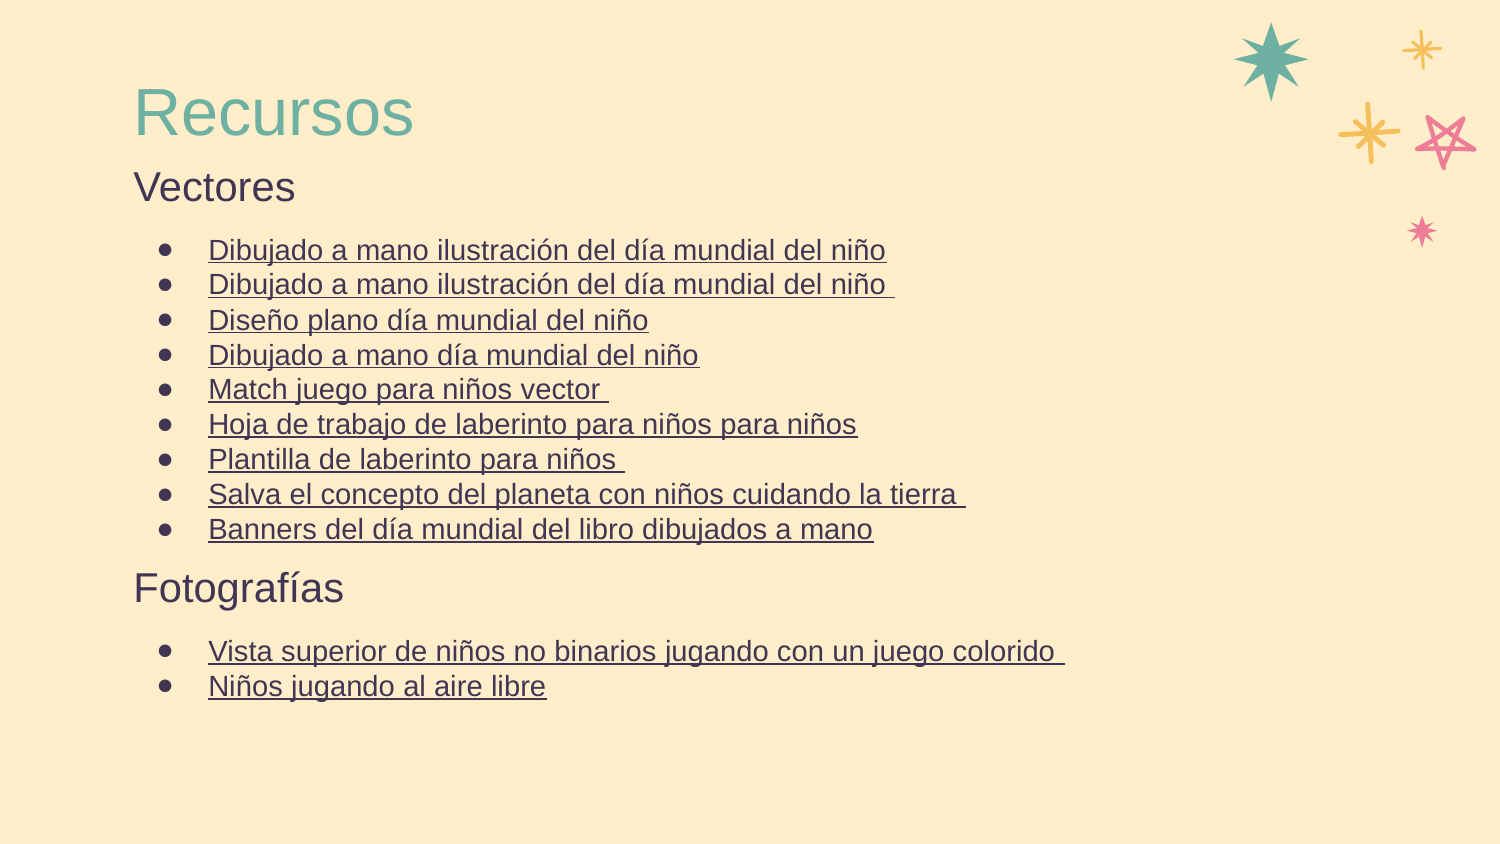

# Recursos
Vectores
Dibujado a mano ilustración del día mundial del niño
Dibujado a mano ilustración del día mundial del niño
Diseño plano día mundial del niño
Dibujado a mano día mundial del niño
Match juego para niños vector
Hoja de trabajo de laberinto para niños para niños
Plantilla de laberinto para niños
Salva el concepto del planeta con niños cuidando la tierra
Banners del día mundial del libro dibujados a mano
Fotografías
Vista superior de niños no binarios jugando con un juego colorido
Niños jugando al aire libre